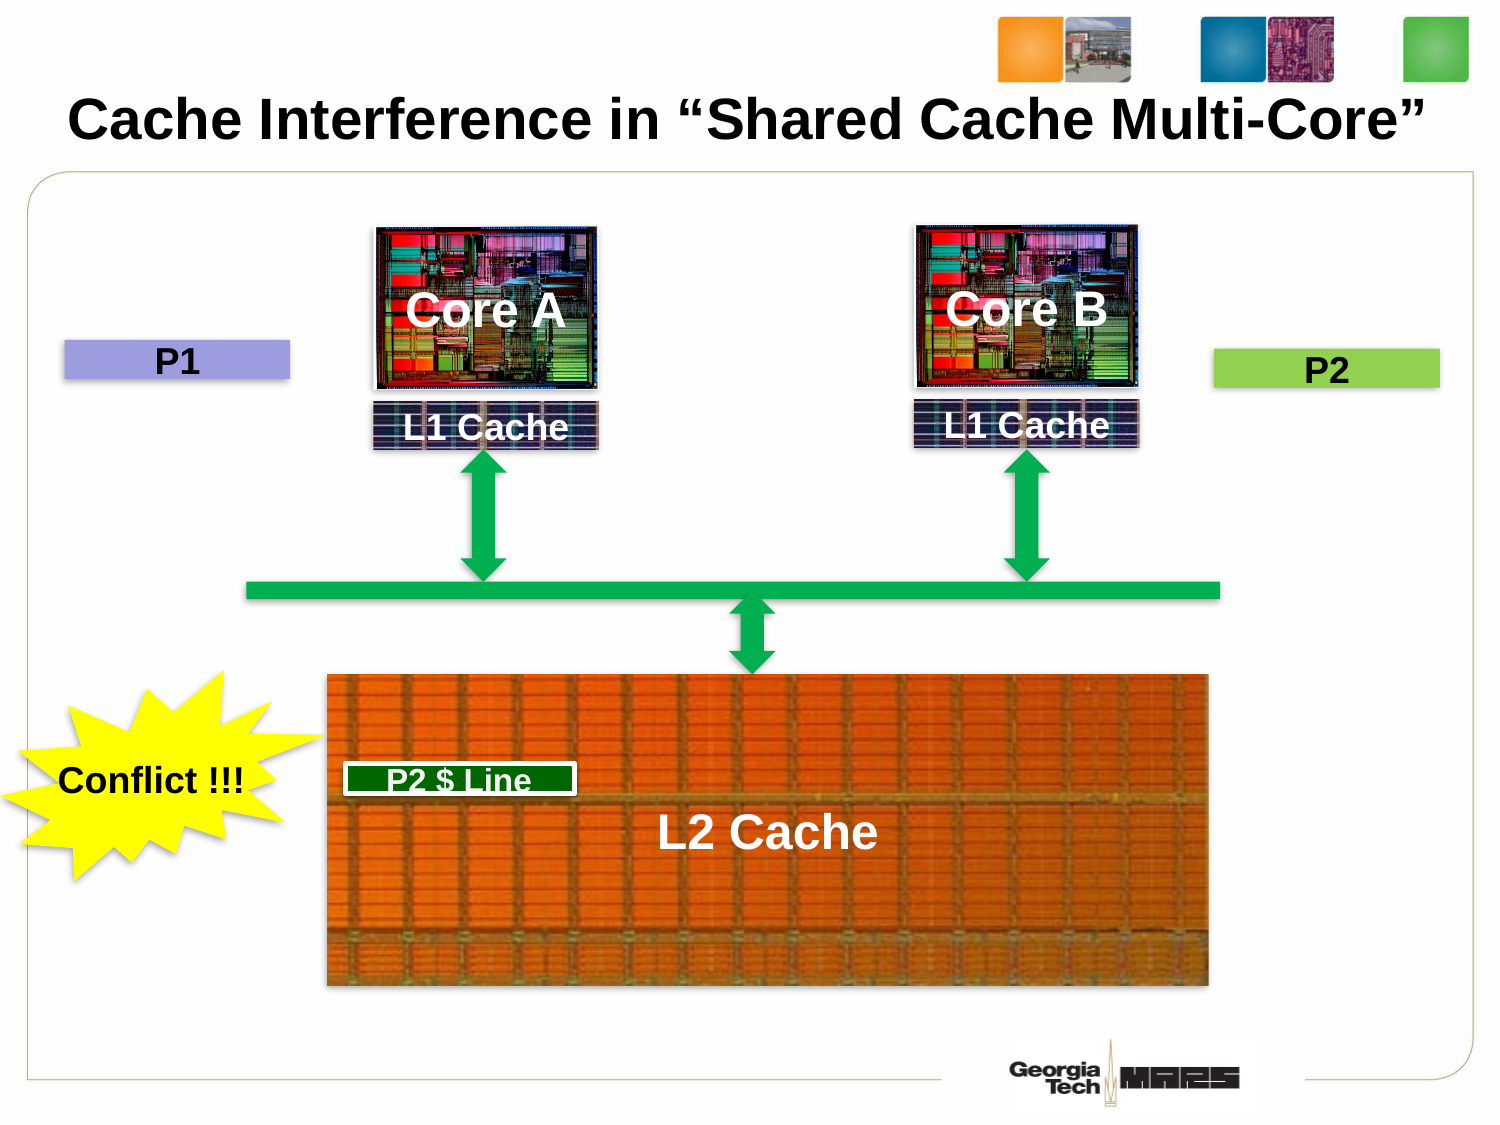

# Cache Interference in “Shared Cache Multi-Core”
Core B
Core A
P1
P2
L1 Cache
L1 Cache

Conflict !!!
L2 Cache

P2 $ Line
P1 $ Line